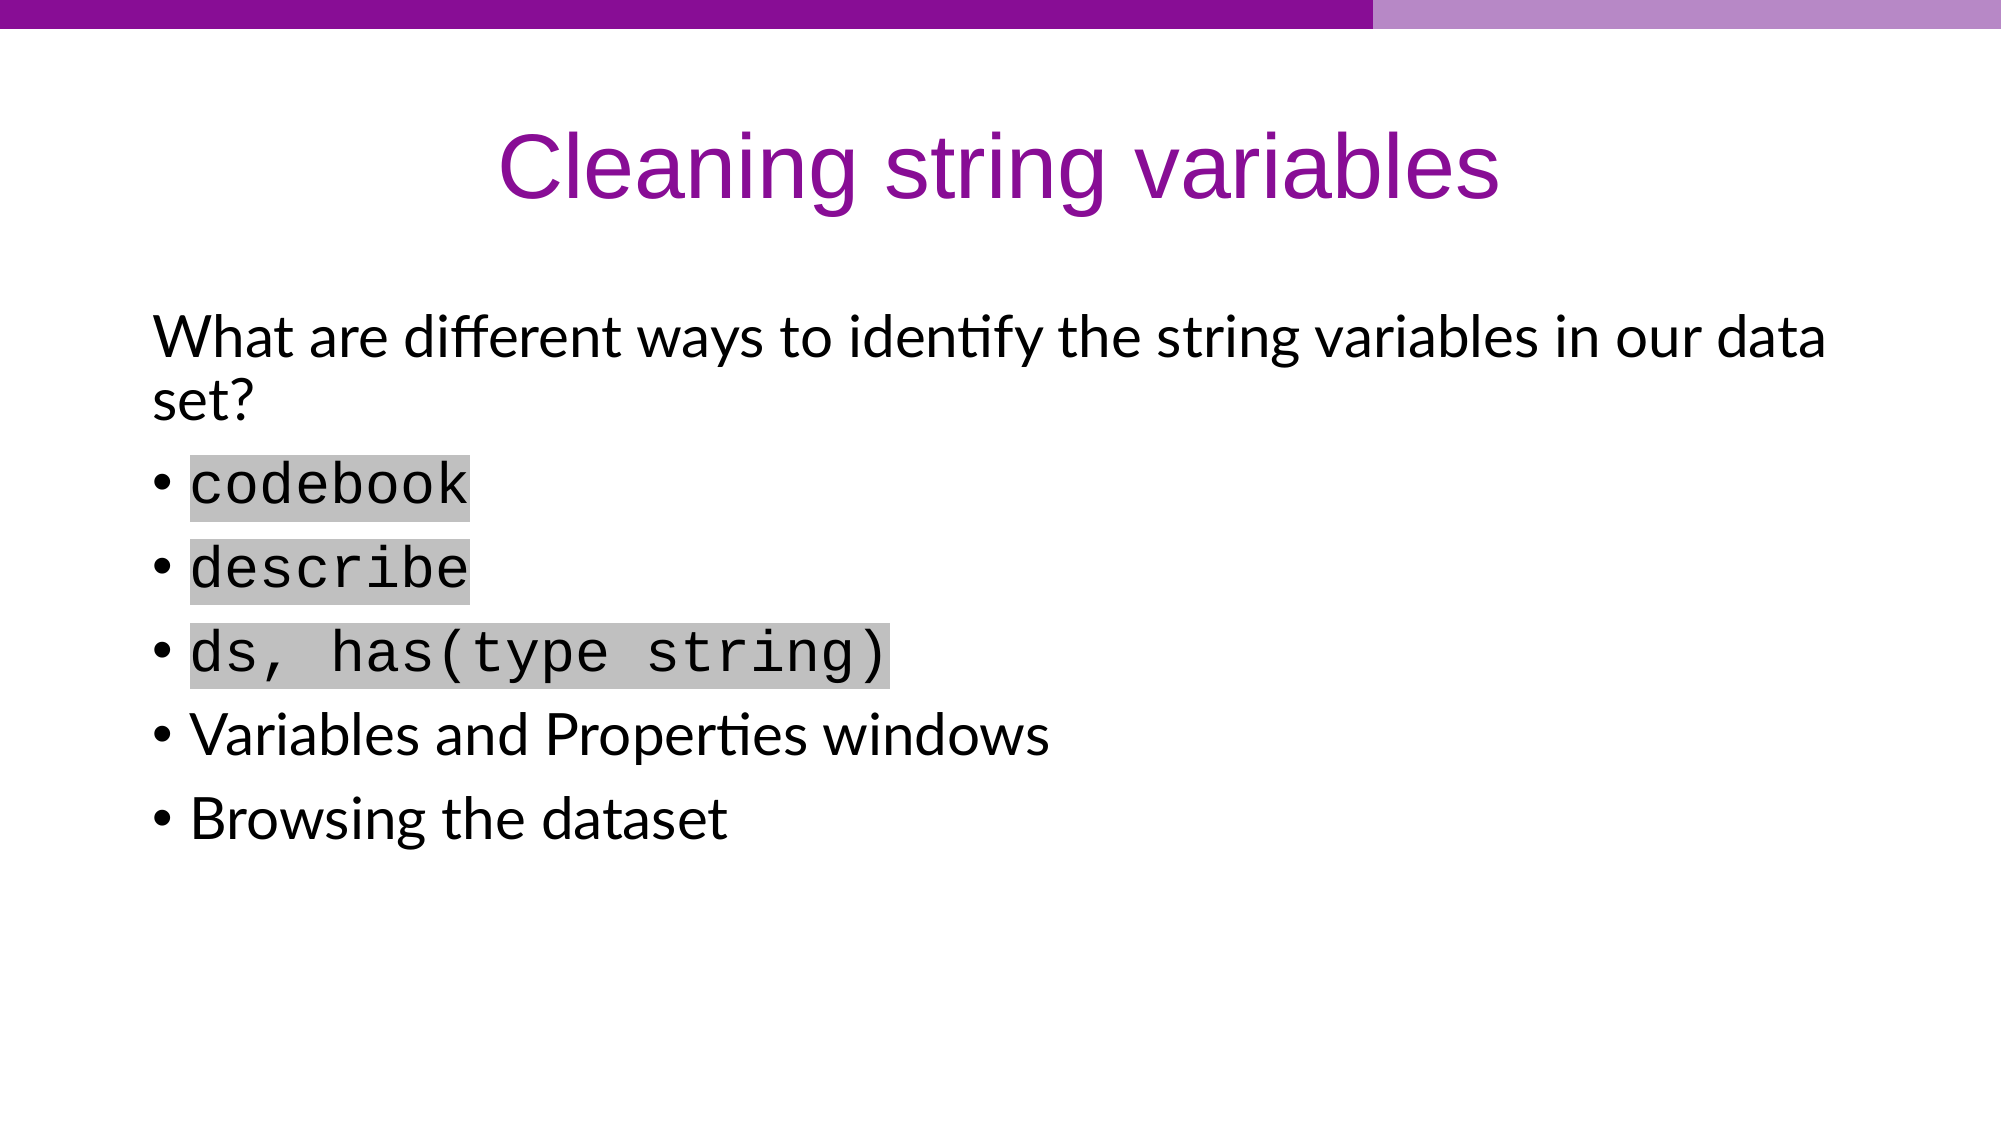

# Cleaning string variables
What are different ways to identify the string variables in our data set?
codebook
describe
ds, has(type string)
Variables and Properties windows
Browsing the dataset